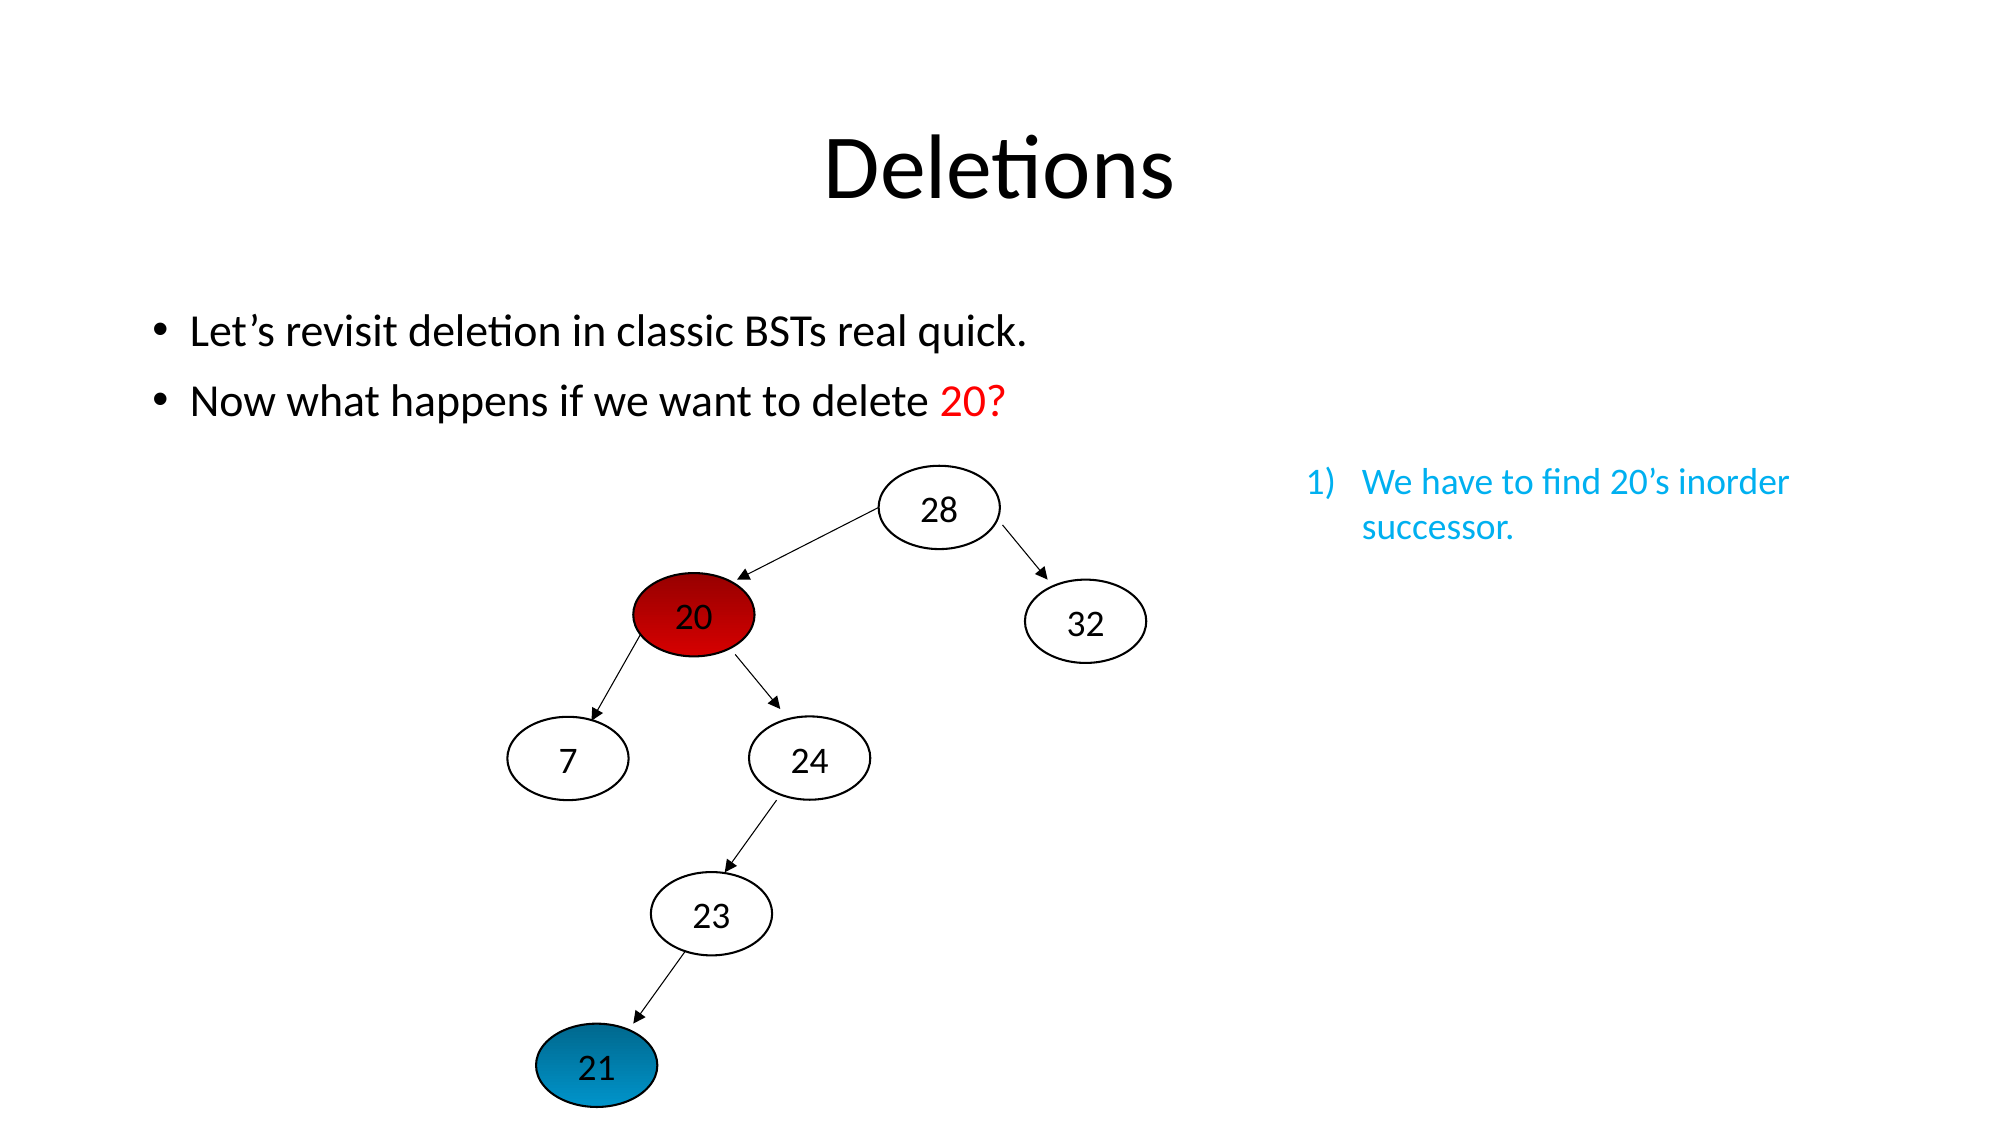

# Deletions
Let’s revisit deletion in classic BSTs real quick.
Now what happens if we want to delete 20?
We have to find 20’s inorder successor.
28
20
32
24
7
23
21